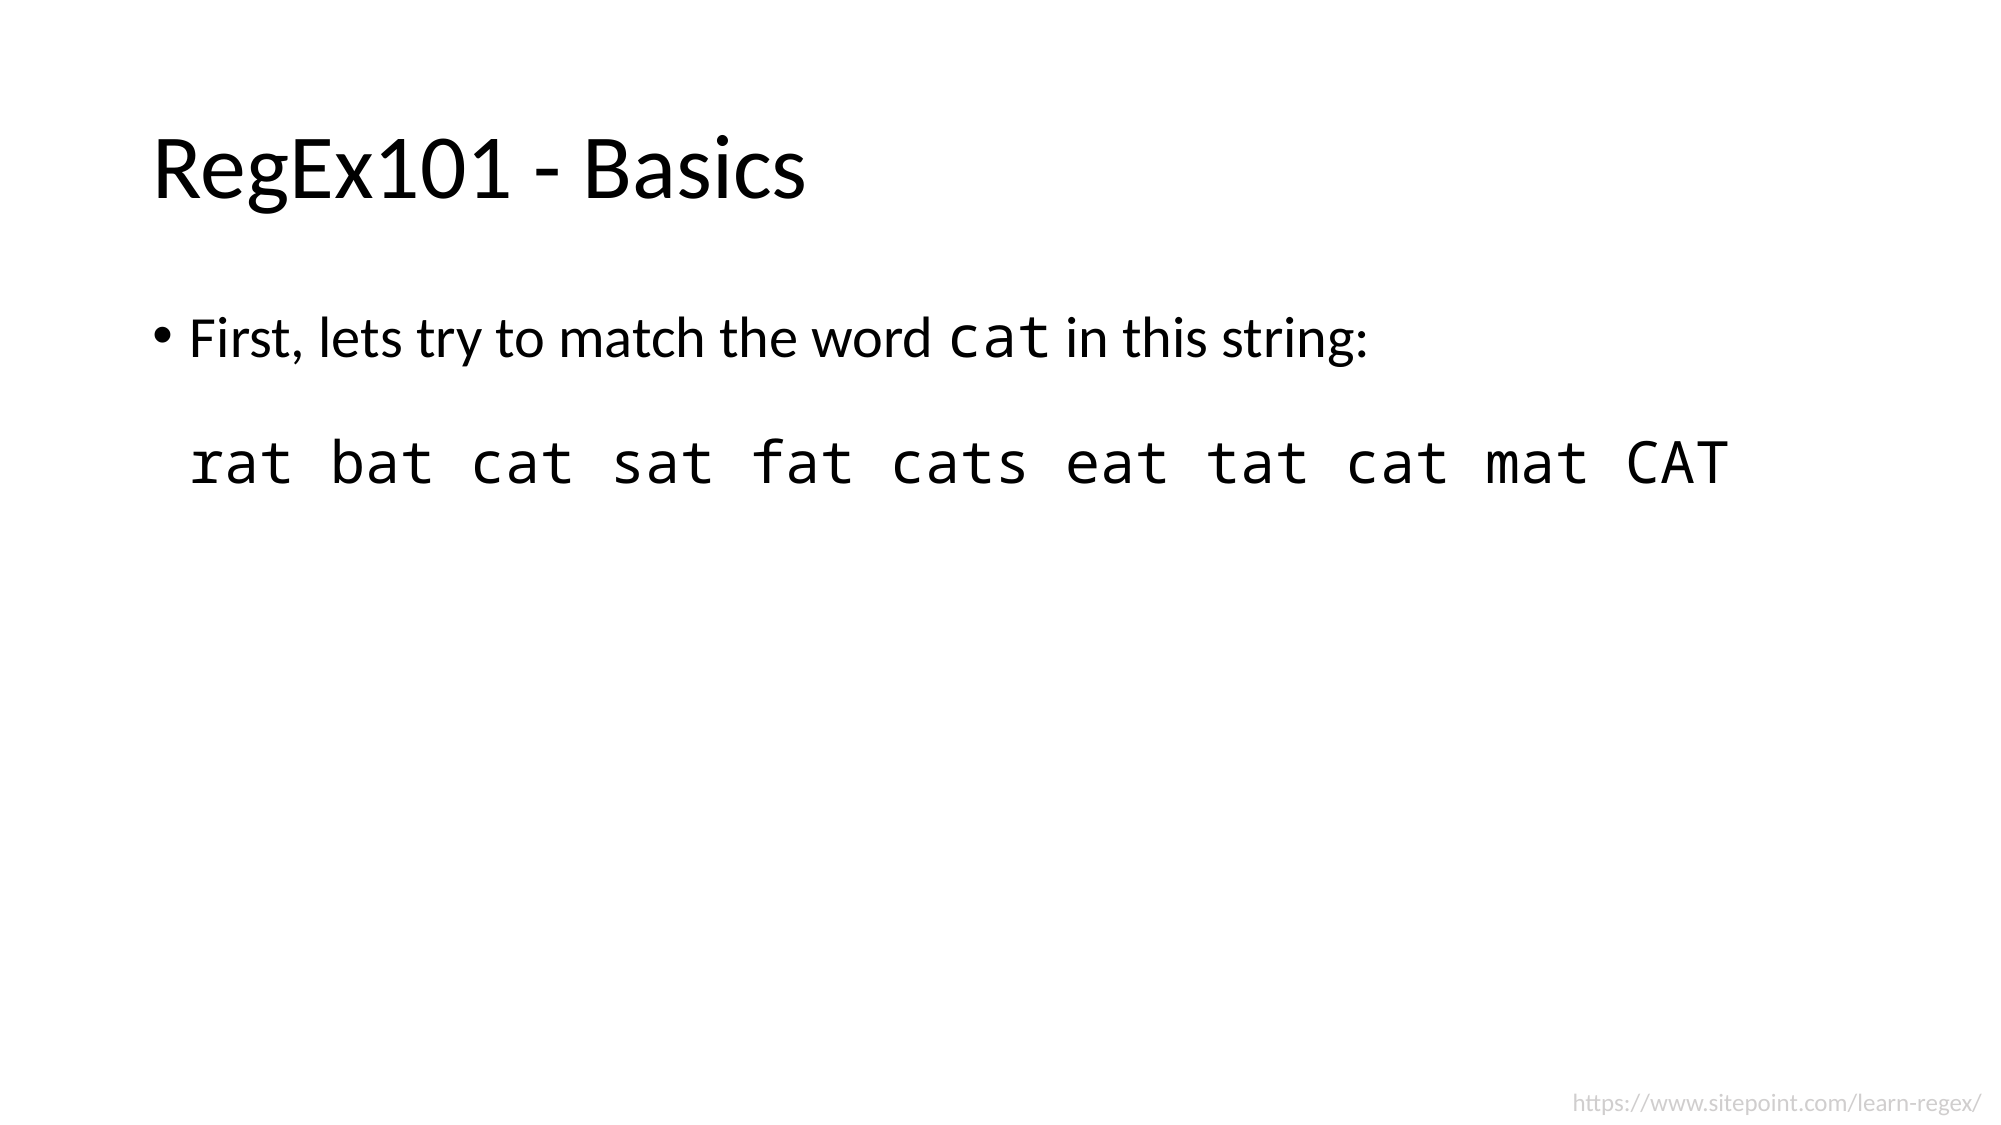

# RegEx101 - Basics
First, lets try to match the word cat in this string:
rat bat cat sat fat cats eat tat cat mat CAT

https://www.sitepoint.com/learn-regex/